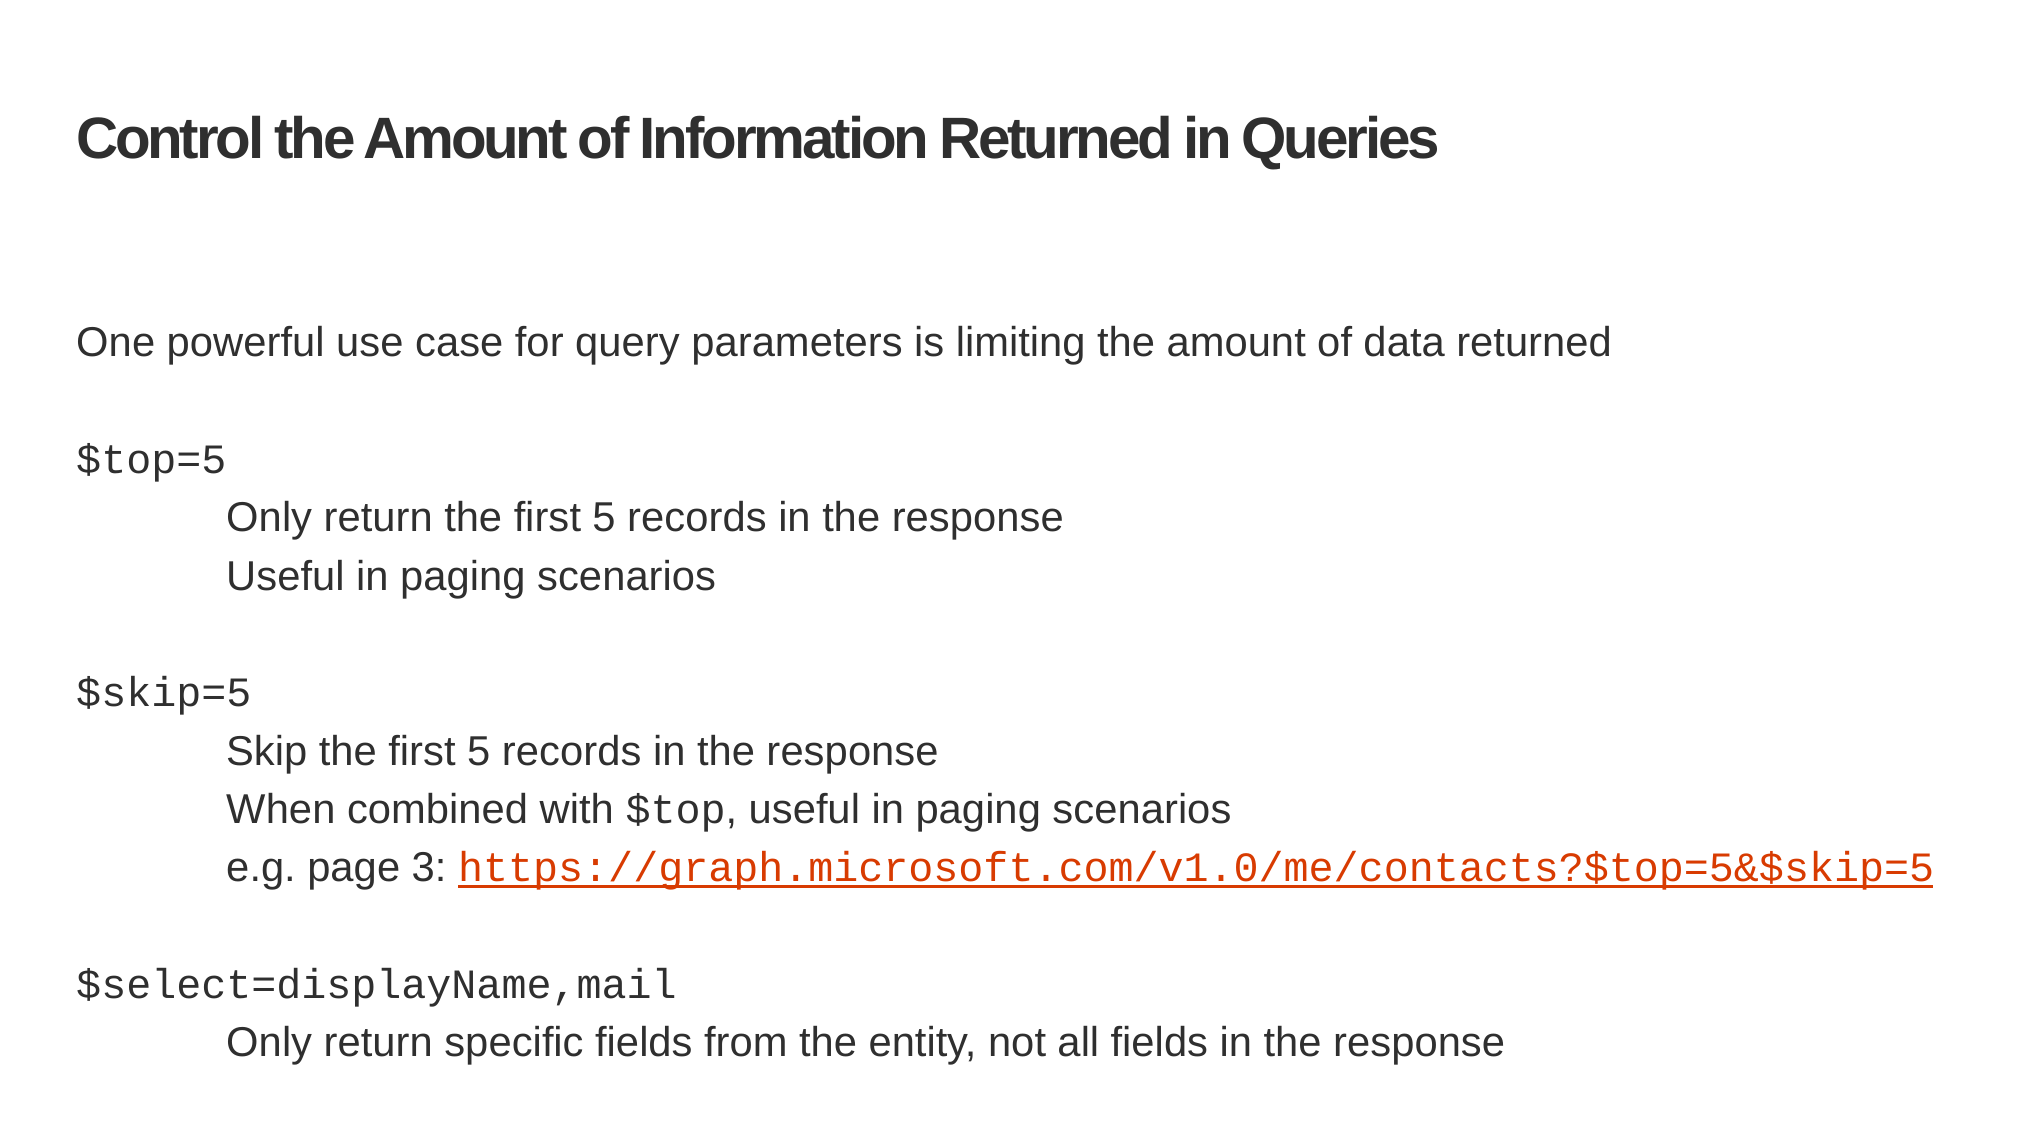

# Control the Amount of Information Returned in Queries
One powerful use case for query parameters is limiting the amount of data returned

$top=5
	Only return the first 5 records in the response
	Useful in paging scenarios

$skip=5
	Skip the first 5 records in the response
	When combined with $top, useful in paging scenarios
	e.g. page 3: https://graph.microsoft.com/v1.0/me/contacts?$top=5&$skip=5

$select=displayName,mail
	Only return specific fields from the entity, not all fields in the response